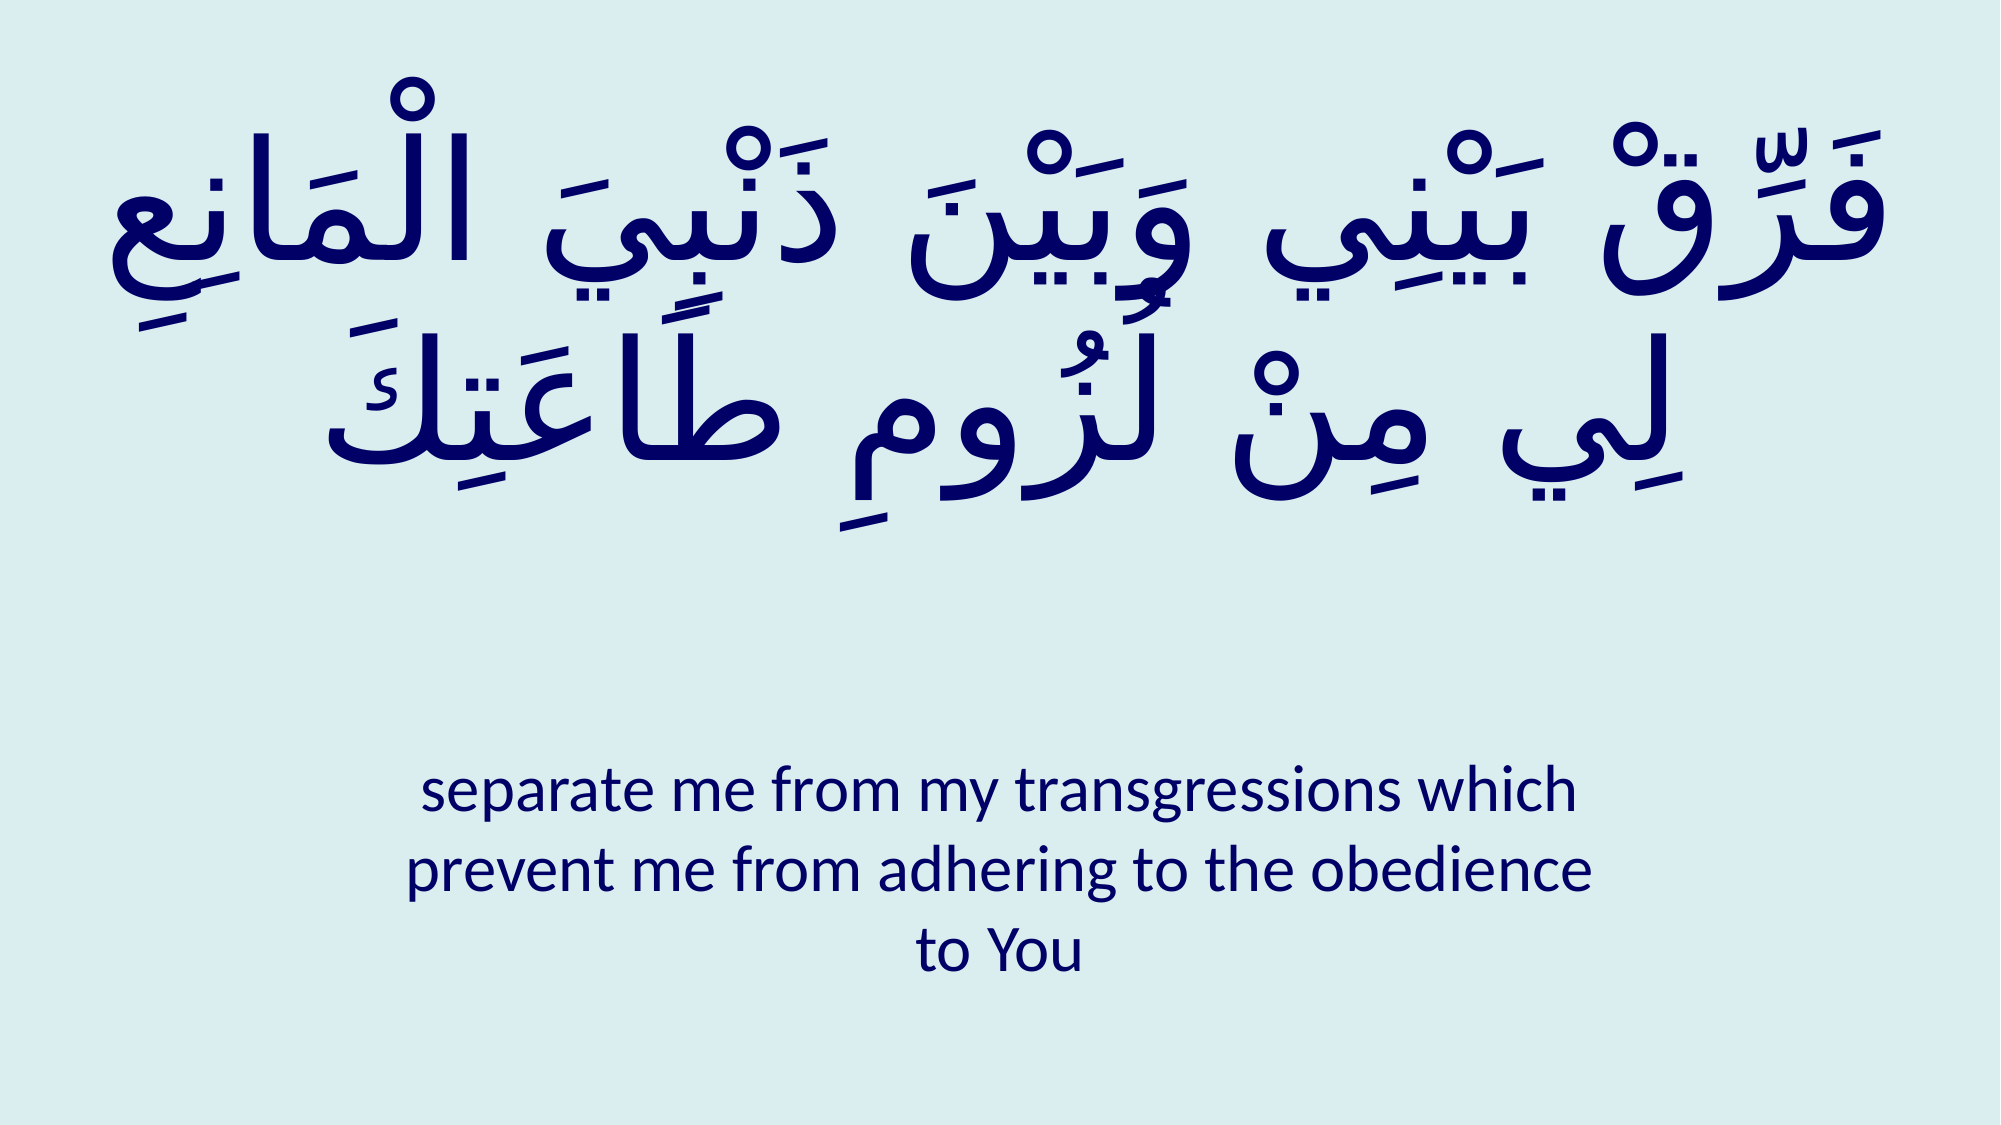

# فَرِّقْ بَيْنِي وَبَيْنَ ذَنْبِيَ الْمَانِعِ لِي مِنْ لُزُومِ طَاعَتِكَ
separate me from my transgressions which prevent me from adhering to the obedience to You